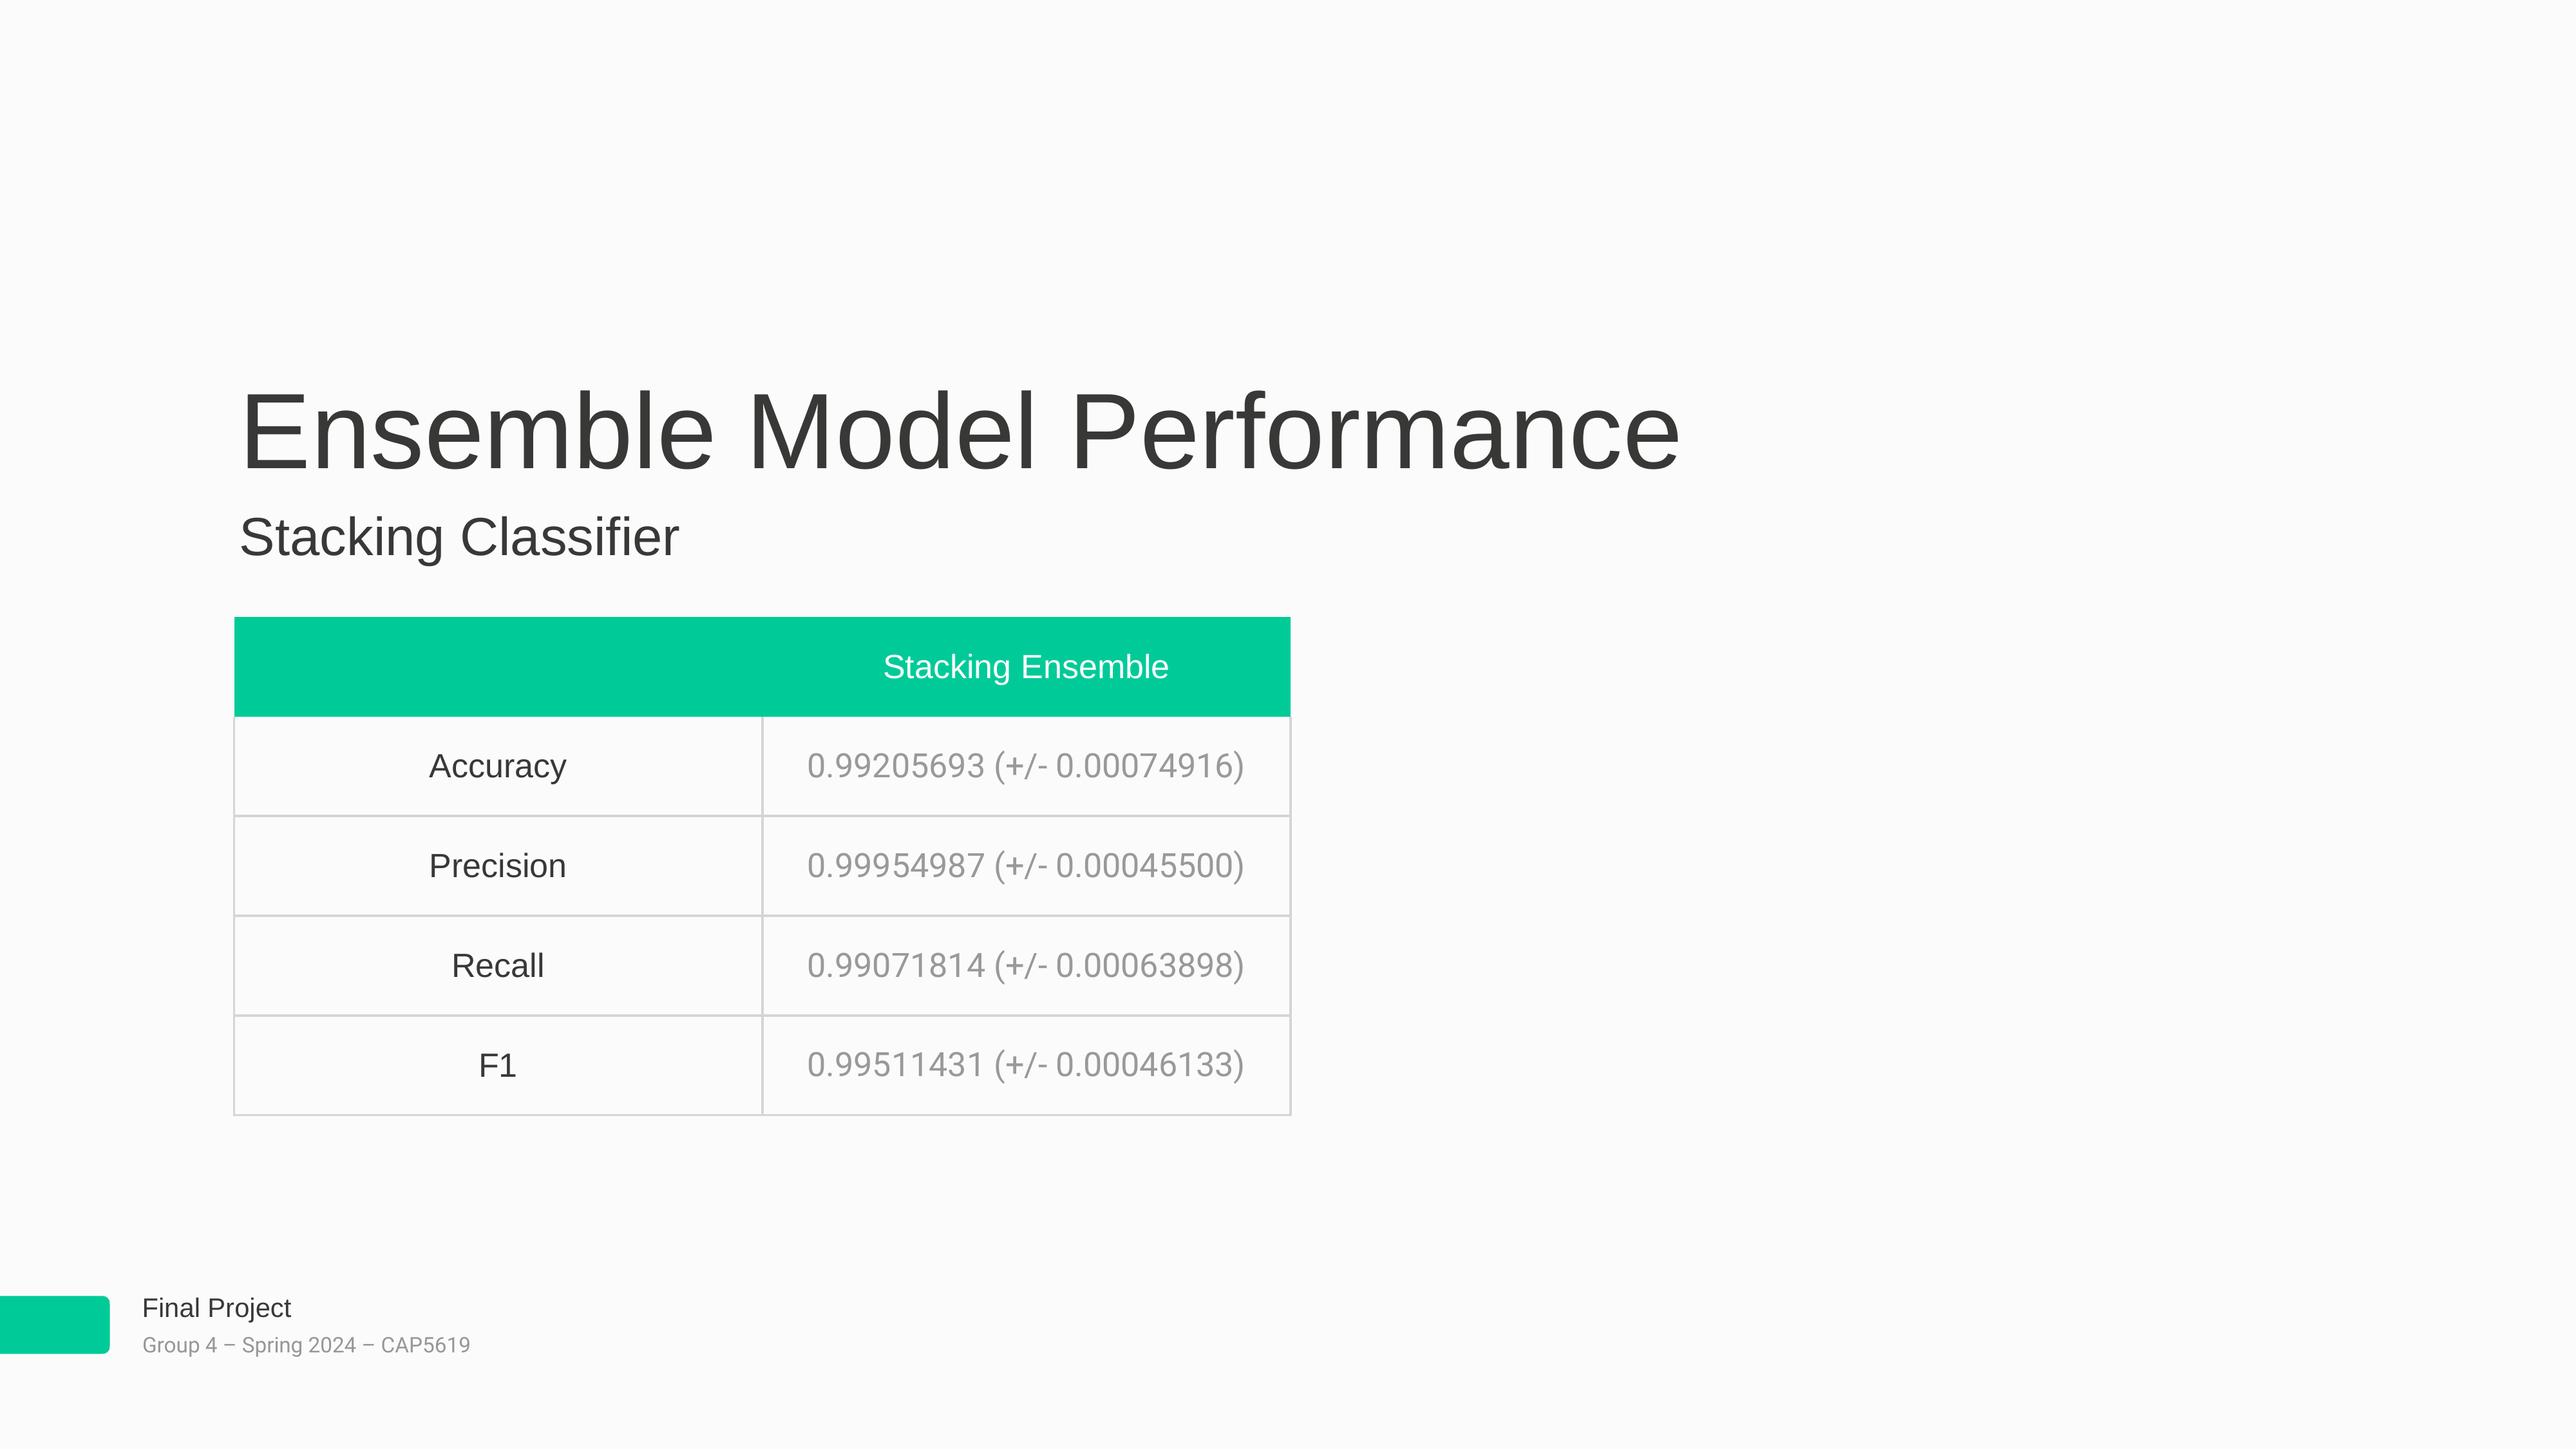

Ensemble Model Performance
Stacking Classifier
|  | Stacking Ensemble |
| --- | --- |
| Accuracy | 0.99205693 (+/- 0.00074916) |
| Precision | 0.99954987 (+/- 0.00045500) |
| Recall | 0.99071814 (+/- 0.00063898) |
| F1 | 0.99511431 (+/- 0.00046133) |